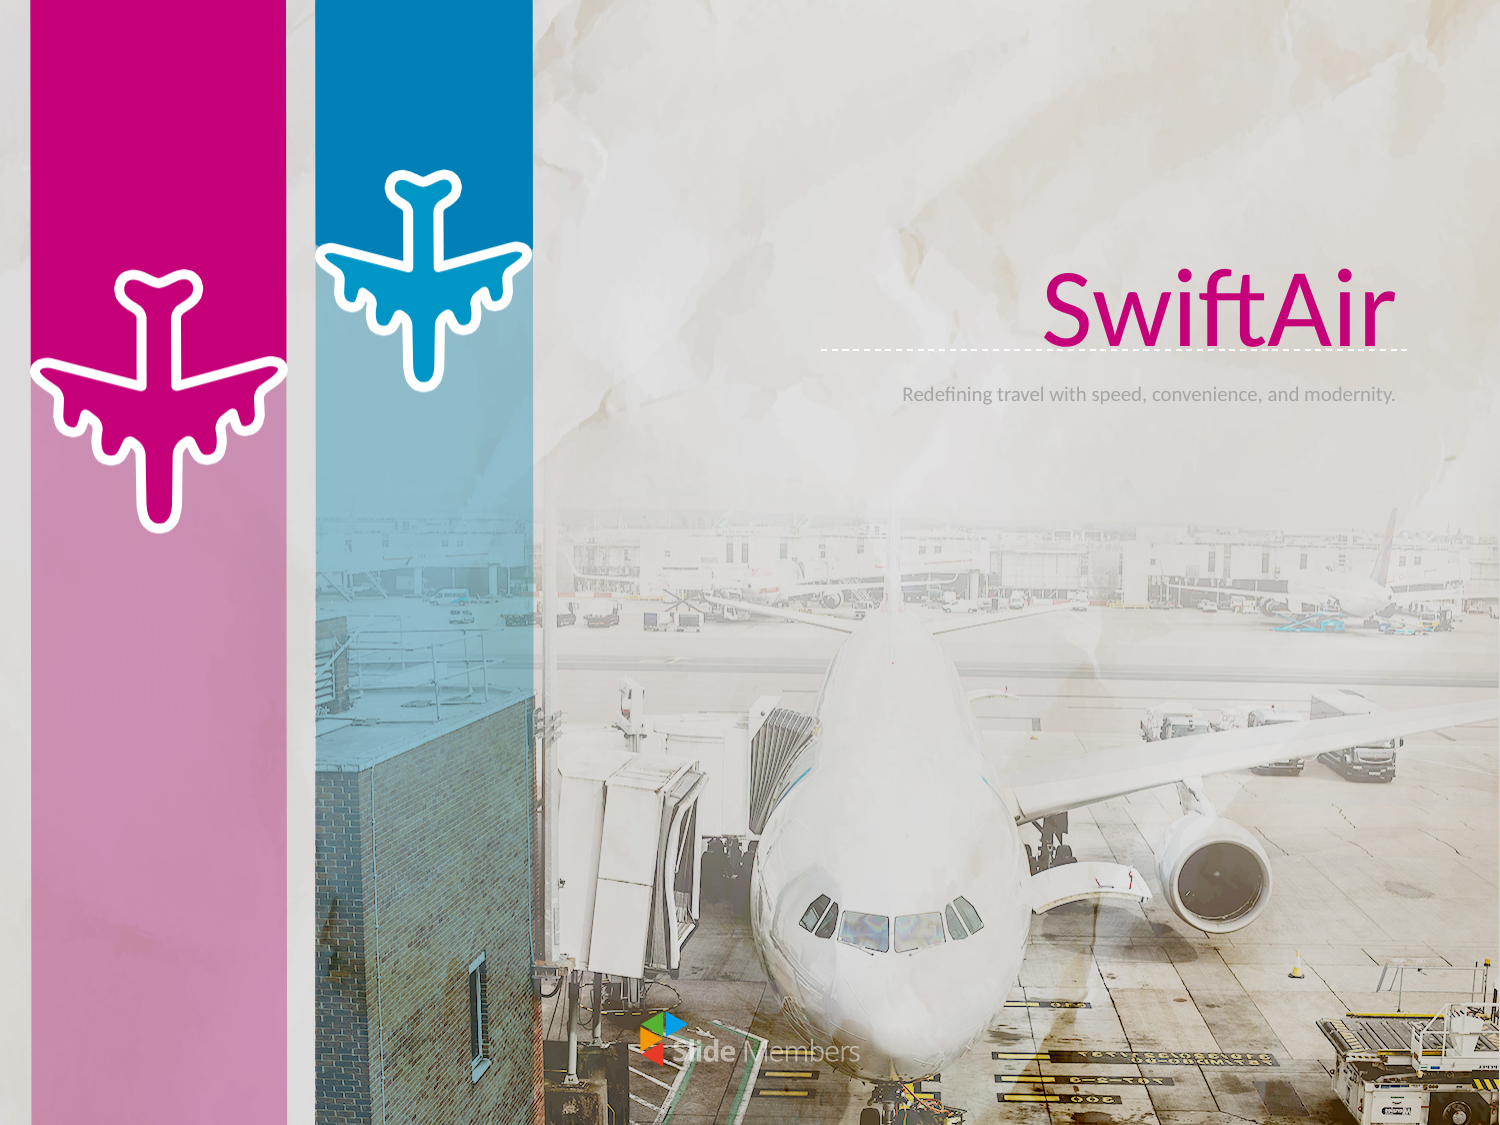

# SwiftAir
 Redefining travel with speed, convenience, and modernity.